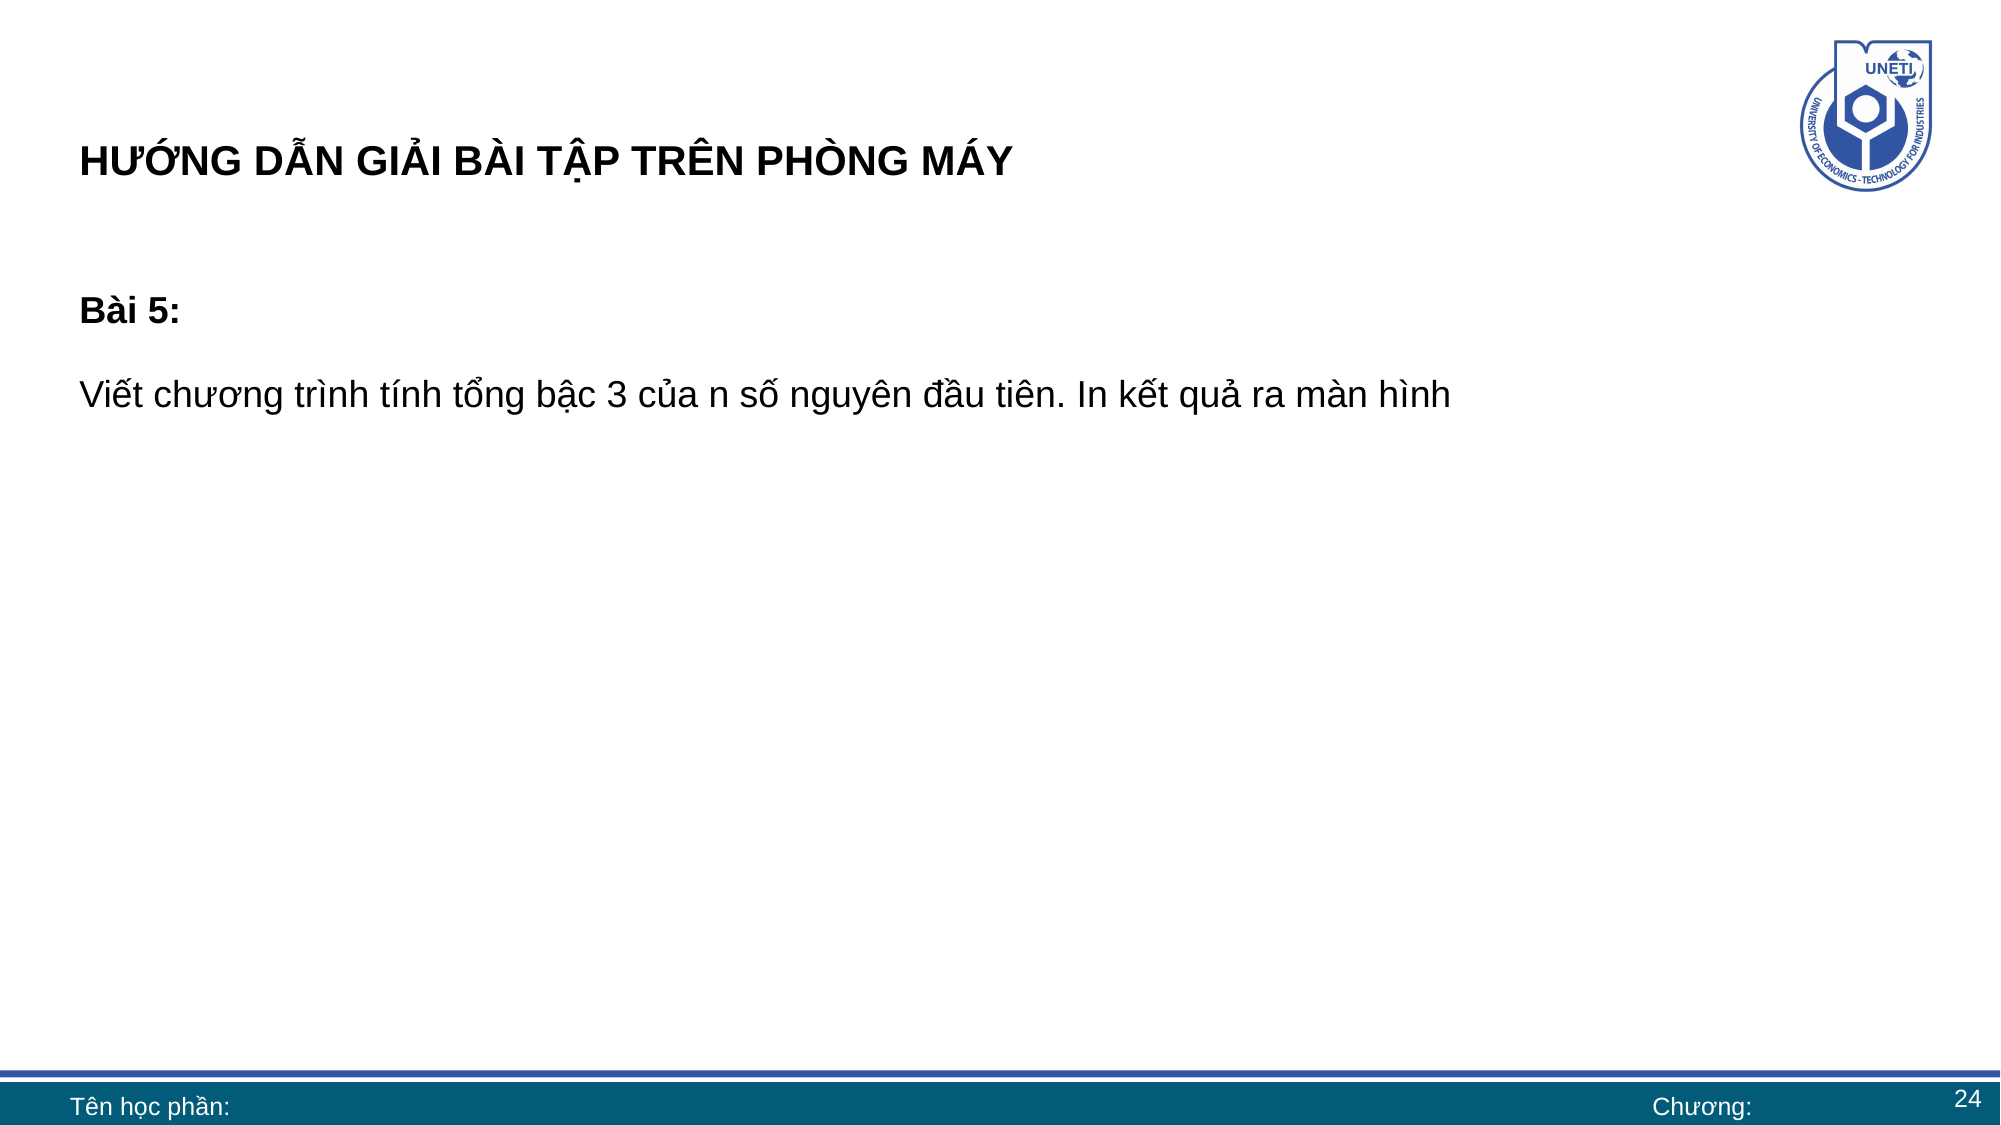

# HƯỚNG DẪN GIẢI BÀI TẬP TRÊN PHÒNG MÁY
Bài 5:
Viết chương trình tính tổng bậc 3 của n số nguyên đầu tiên. In kết quả ra màn hình
24
Tên học phần:
Chương: